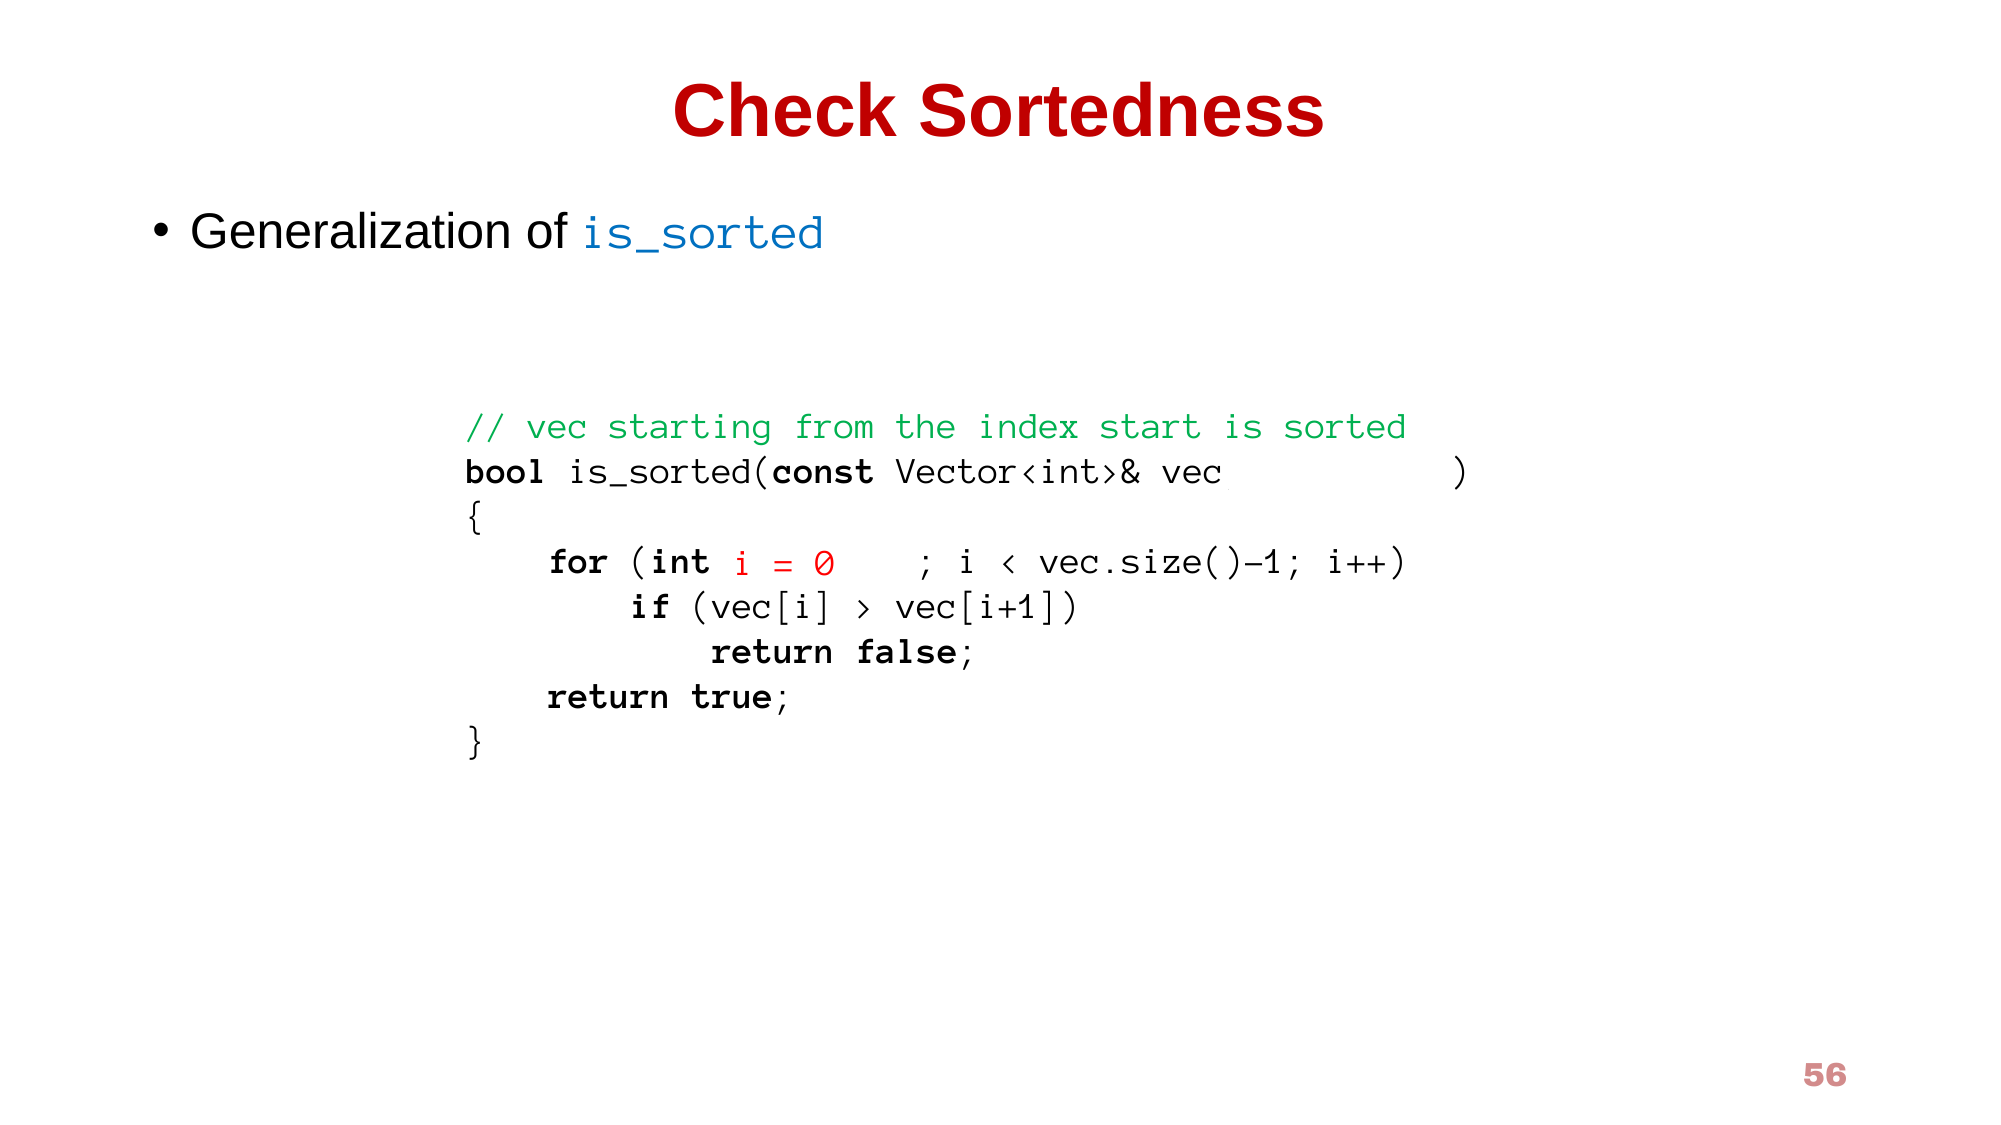

# Check Sortedness
Generalization of is_sorted
// vec starting from the index start is sorted
bool is_sorted(const Vector<int>& vec, int start)
{
    for (int i = start; i < vec.size()-1; i++)
        if (vec[i] > vec[i+1])
            return false;
    return true;
}

i = 0
56